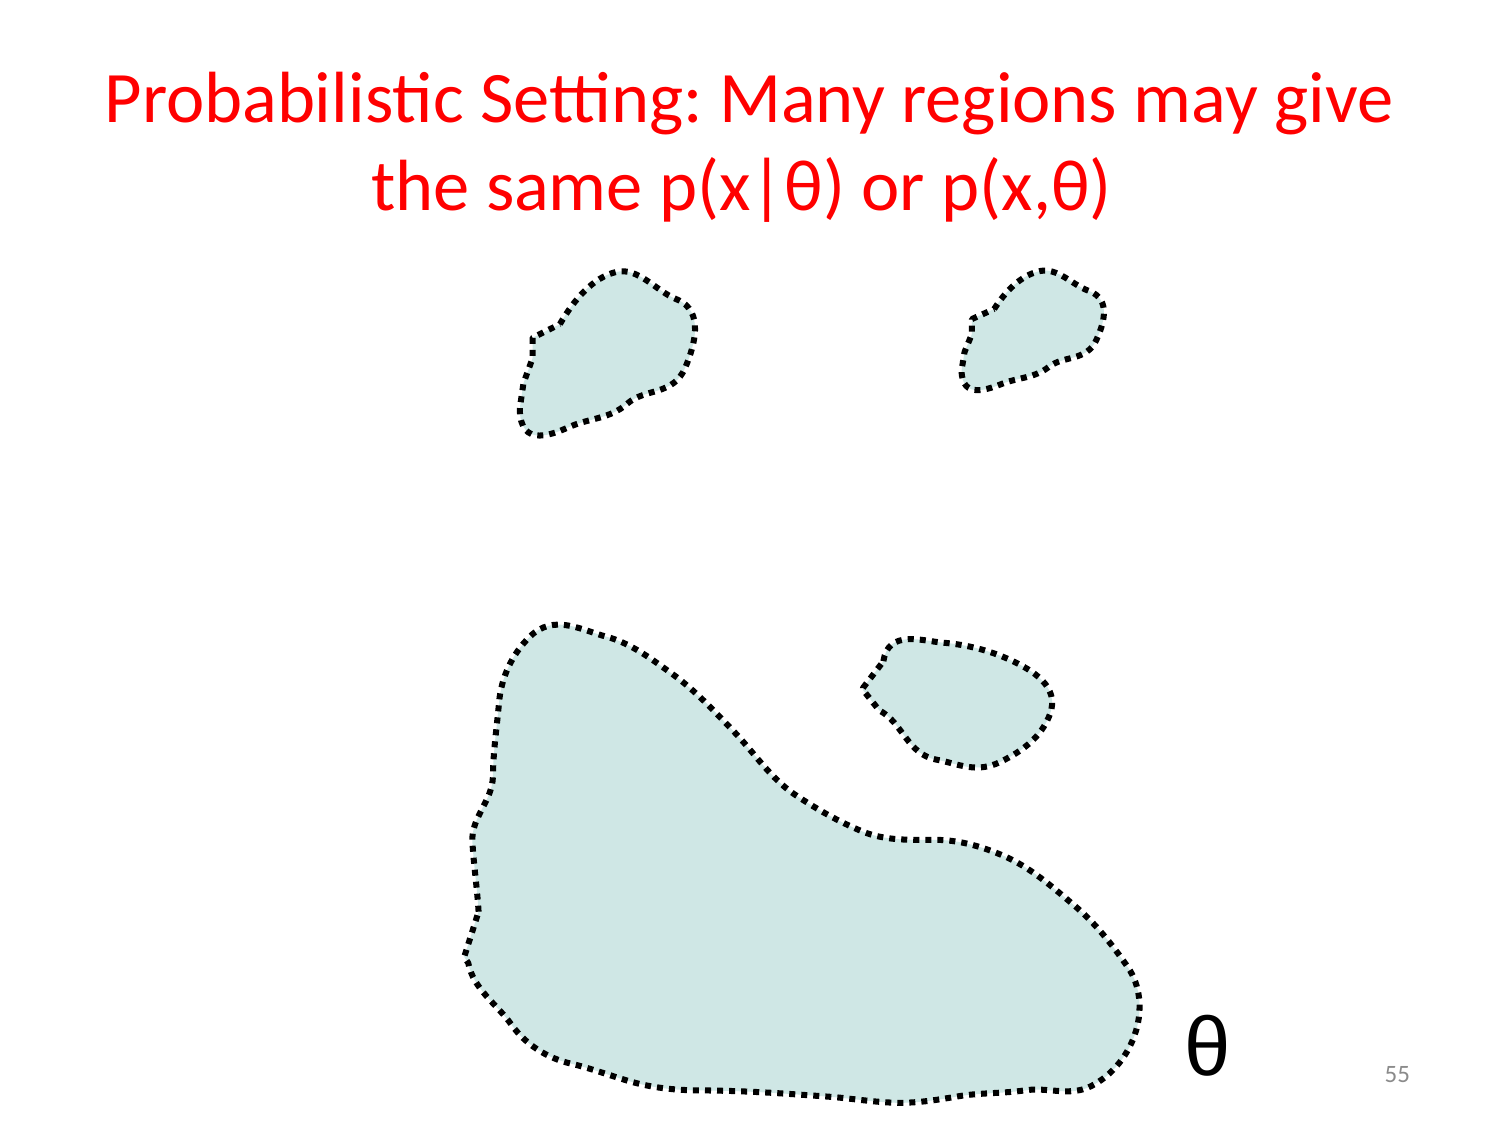

# Probabilistic Setting: Many regions may give the same p(x|θ) or p(x,θ)

θ
55